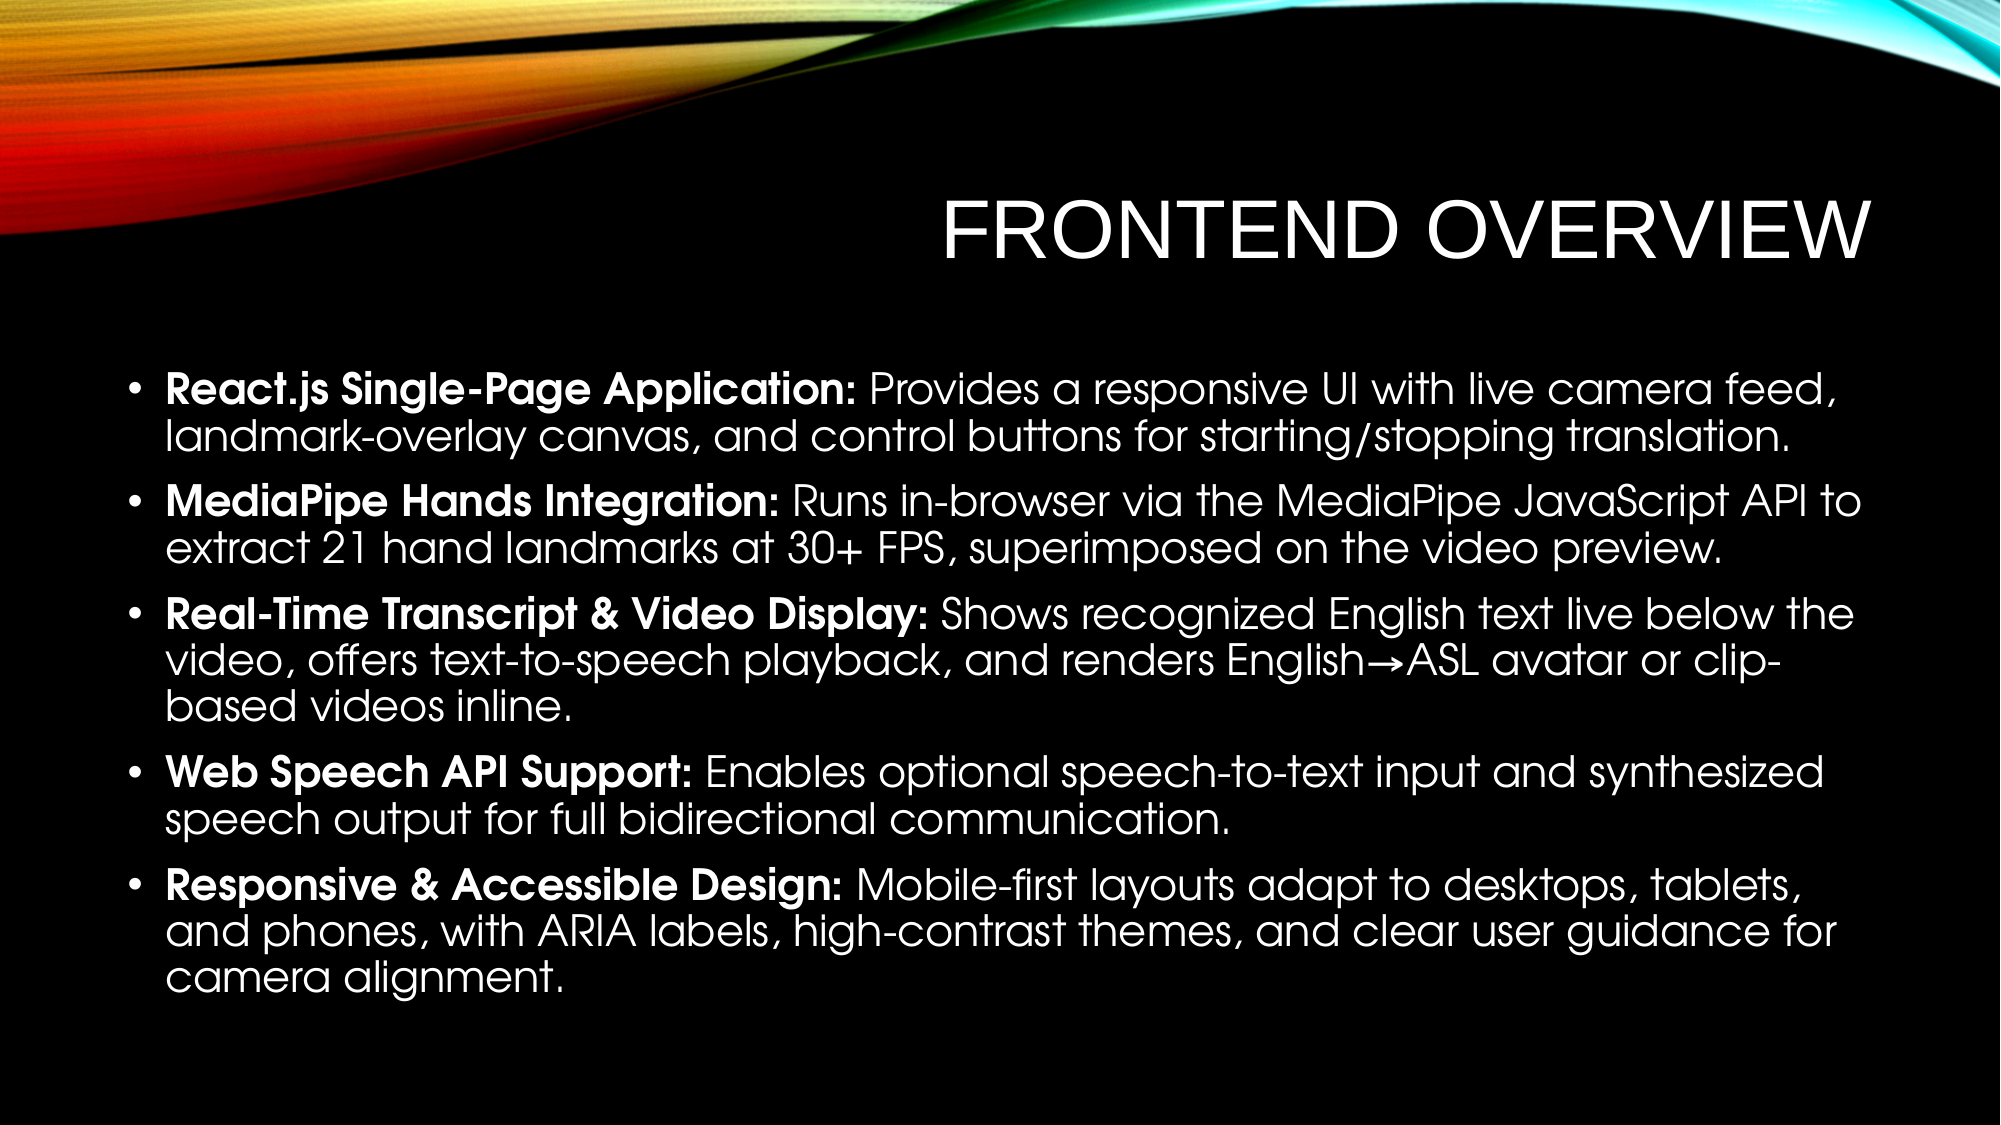

# Frontend Overview
React.js Single-Page Application: Provides a responsive UI with live camera feed, landmark-overlay canvas, and control buttons for starting/stopping translation.
MediaPipe Hands Integration: Runs in-browser via the MediaPipe JavaScript API to extract 21 hand landmarks at 30+ FPS, superimposed on the video preview.
Real-Time Transcript & Video Display: Shows recognized English text live below the video, offers text-to-speech playback, and renders English→ASL avatar or clip-based videos inline.
Web Speech API Support: Enables optional speech-to-text input and synthesized speech output for full bidirectional communication.
Responsive & Accessible Design: Mobile-first layouts adapt to desktops, tablets, and phones, with ARIA labels, high-contrast themes, and clear user guidance for camera alignment.